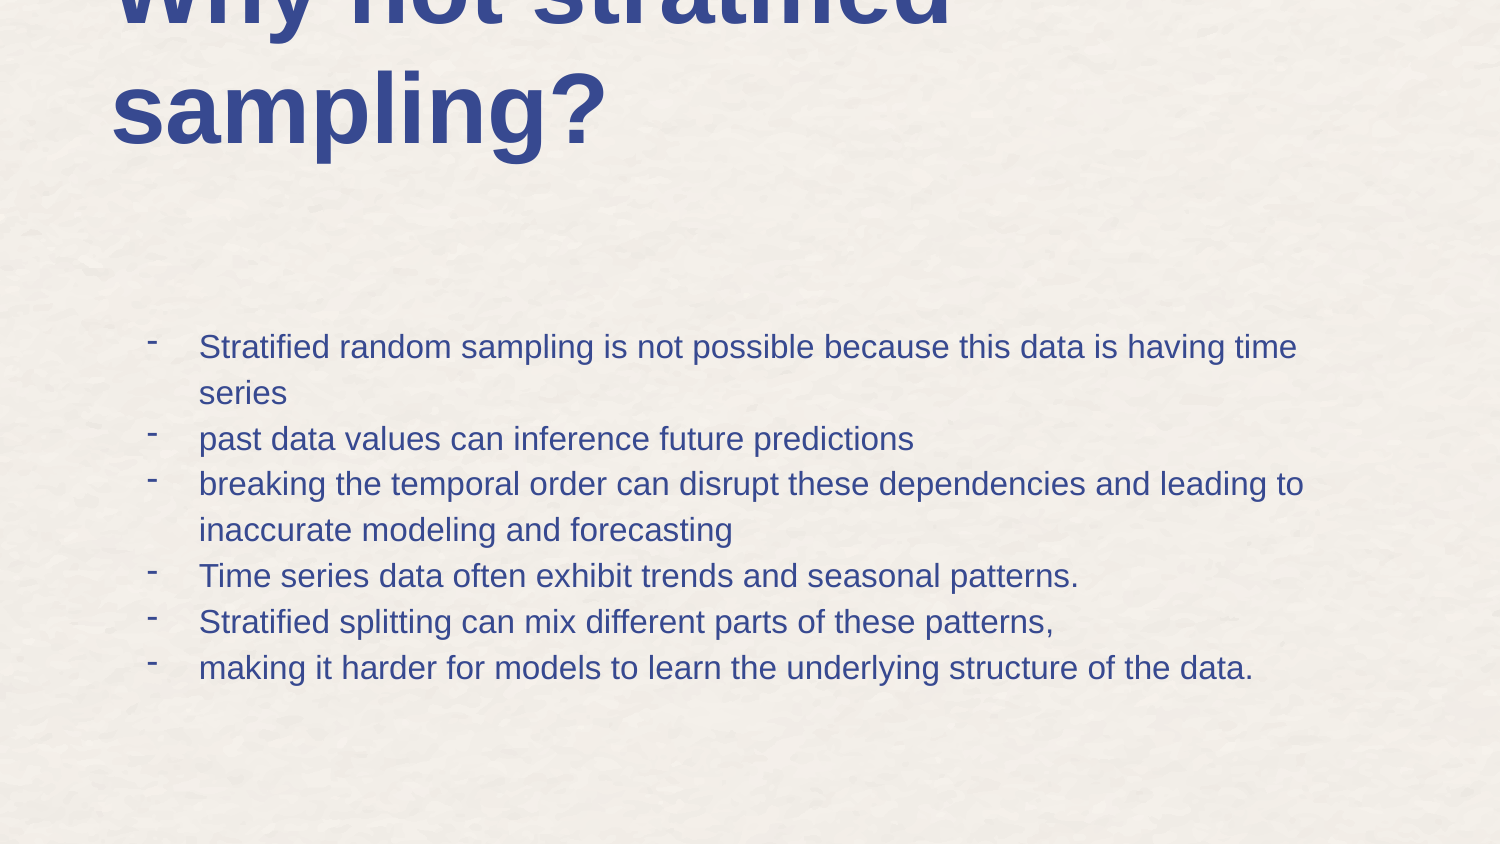

# Why not stratified sampling?
Stratified random sampling is not possible because this data is having time series
past data values can inference future predictions
breaking the temporal order can disrupt these dependencies and leading to inaccurate modeling and forecasting
Time series data often exhibit trends and seasonal patterns.
Stratified splitting can mix different parts of these patterns,
making it harder for models to learn the underlying structure of the data.